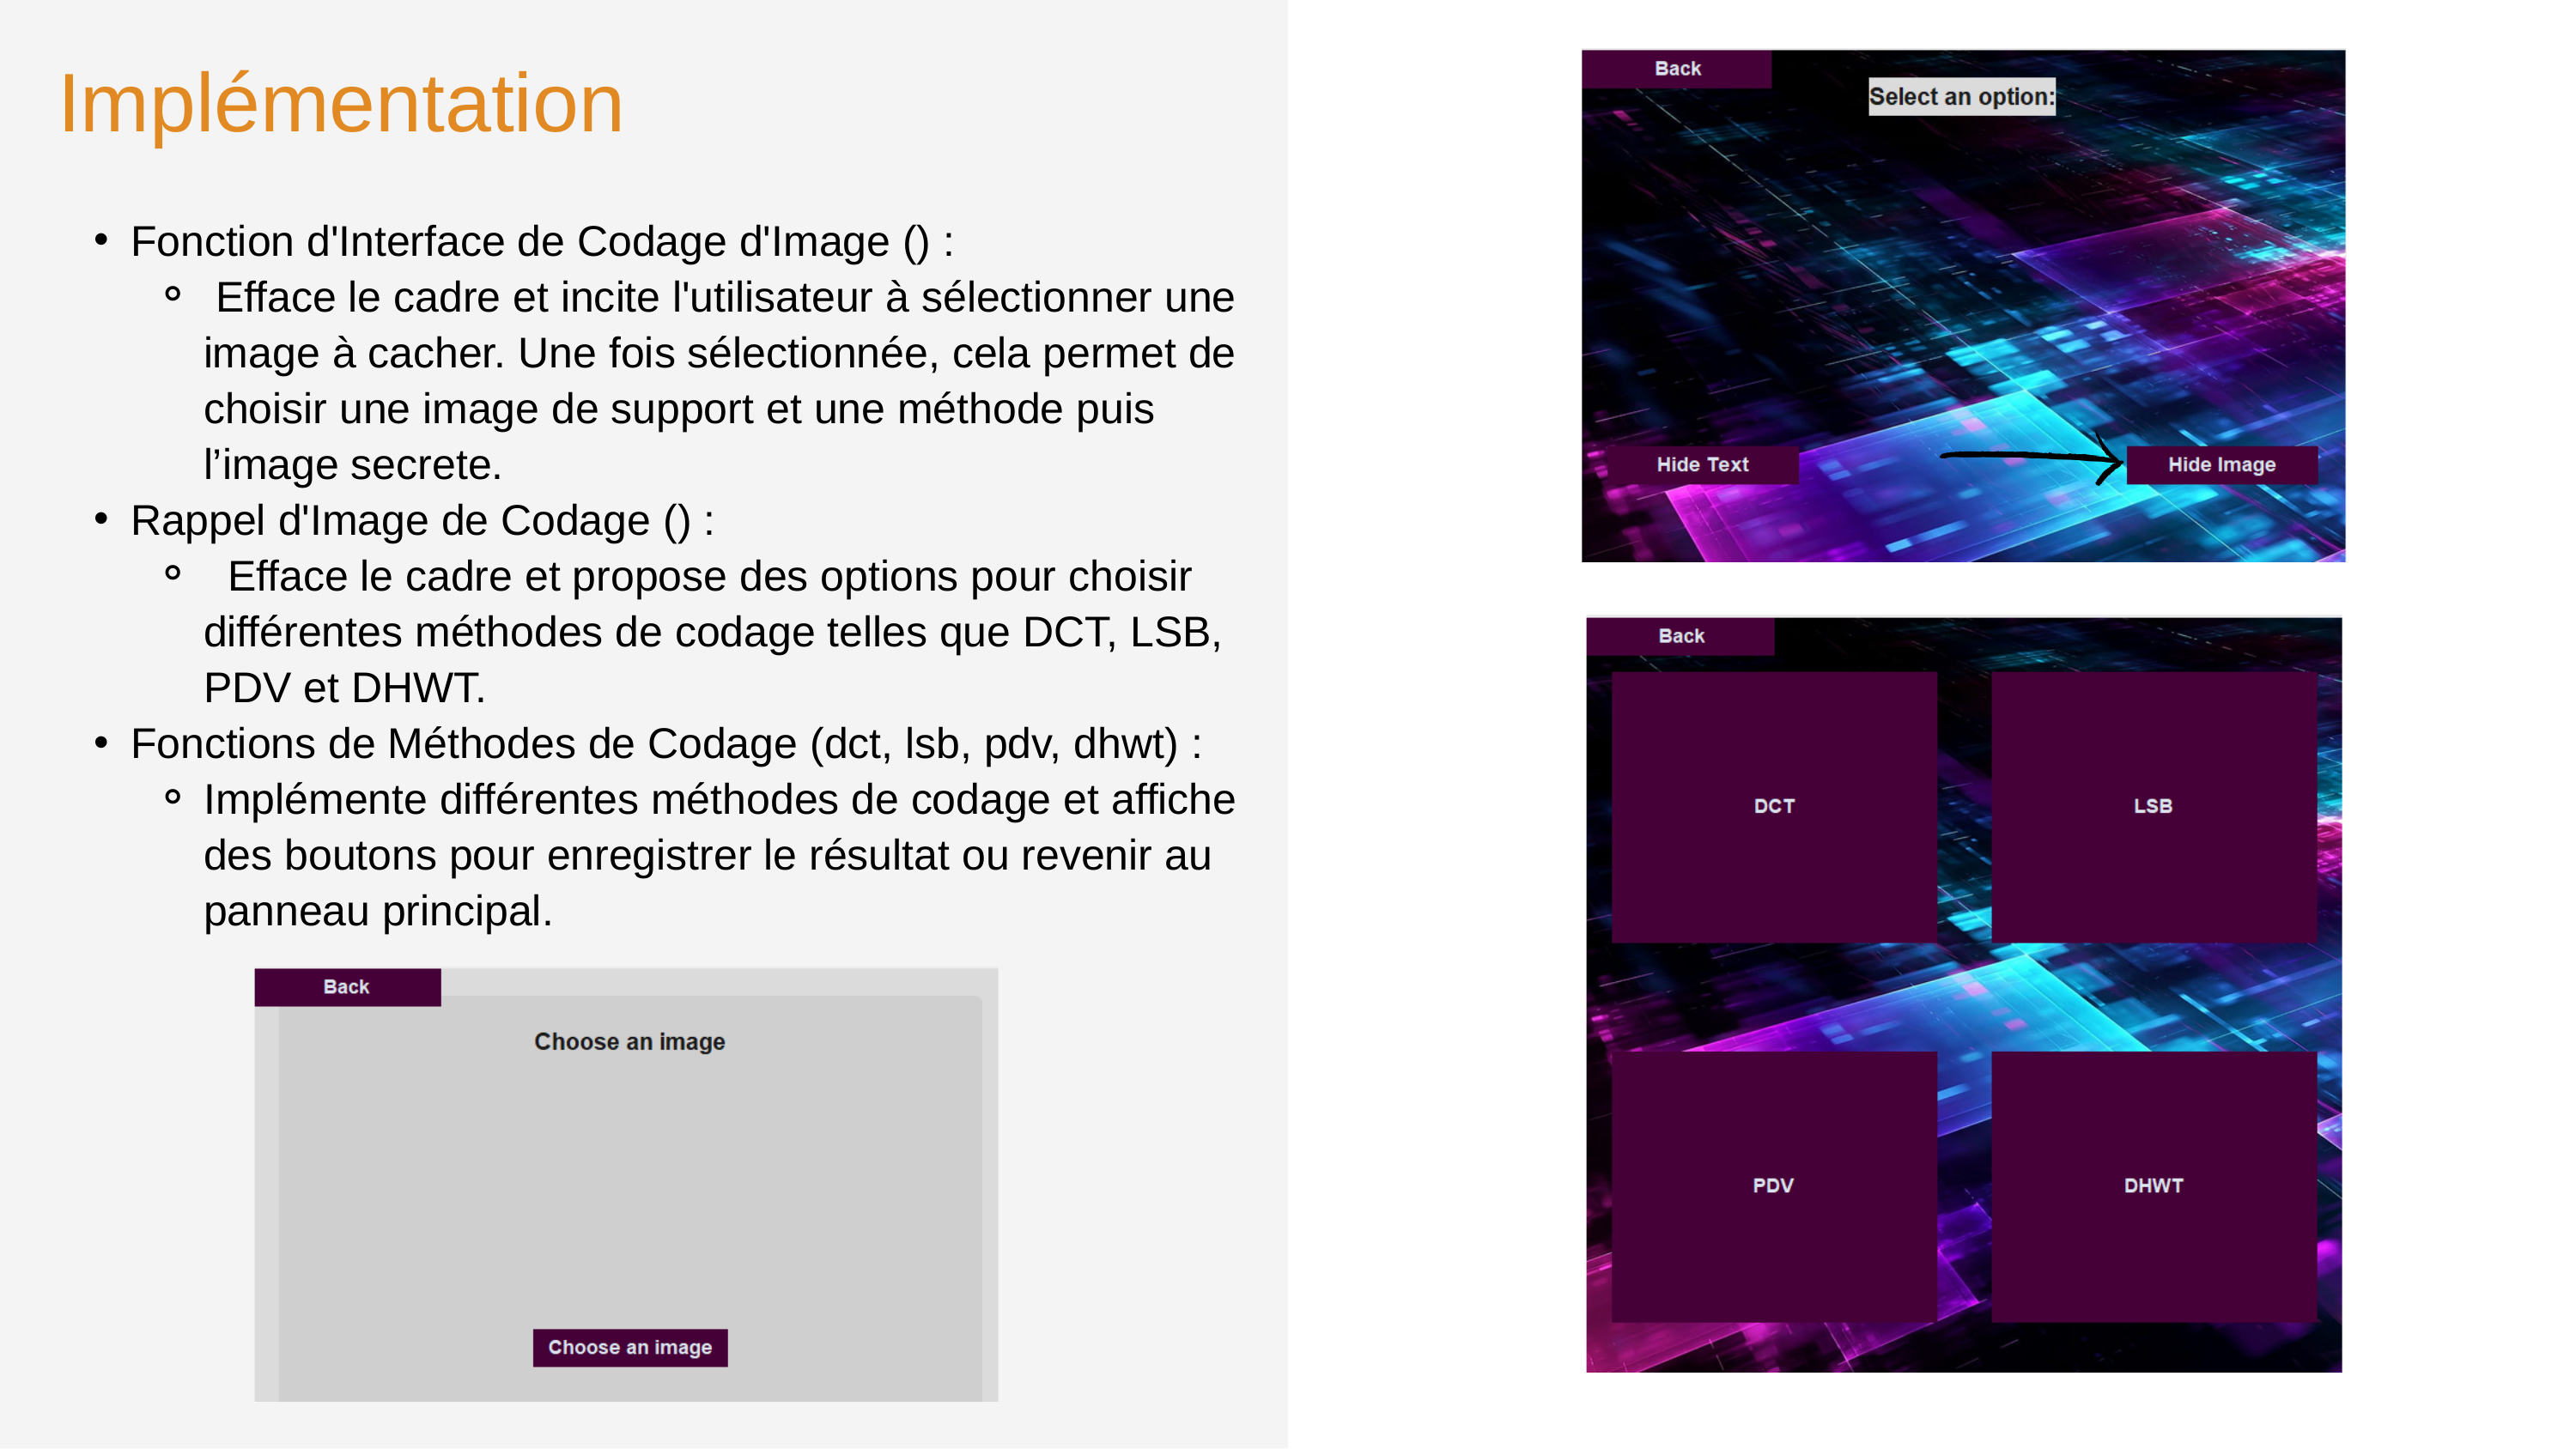

Implémentation

Fonction d'Interface de Codage d'Image () :
 Efface le cadre et incite l'utilisateur à sélectionner une image à cacher. Une fois sélectionnée, cela permet de choisir une image de support et une méthode puis l’image secrete.
Rappel d'Image de Codage () :
  Efface le cadre et propose des options pour choisir différentes méthodes de codage telles que DCT, LSB, PDV et DHWT.
Fonctions de Méthodes de Codage (dct, lsb, pdv, dhwt) :
Implémente différentes méthodes de codage et affiche des boutons pour enregistrer le résultat ou revenir au panneau principal.